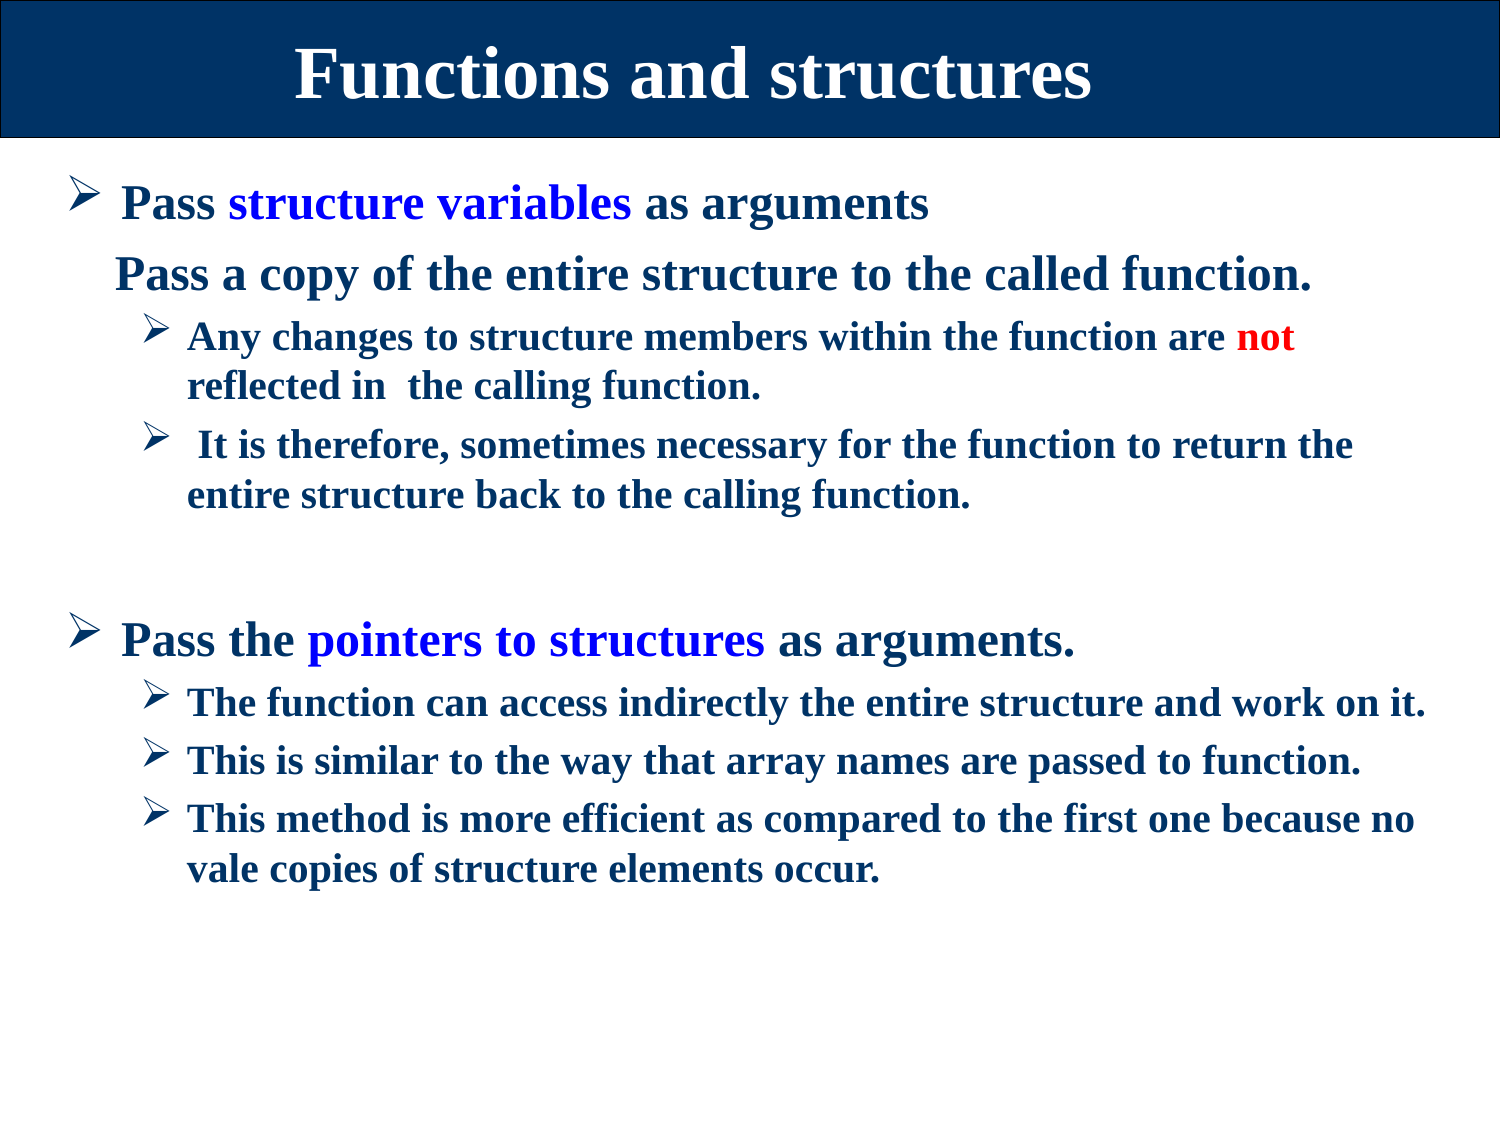

# Functions and structures
Pass structure variables as arguments
    Pass a copy of the entire structure to the called function.
Any changes to structure members within the function are not reflected in  the calling function.
 It is therefore, sometimes necessary for the function to return the entire structure back to the calling function.

Pass the pointers to structures as arguments.
The function can access indirectly the entire structure and work on it.
This is similar to the way that array names are passed to function.
This method is more efficient as compared to the first one because no vale copies of structure elements occur.